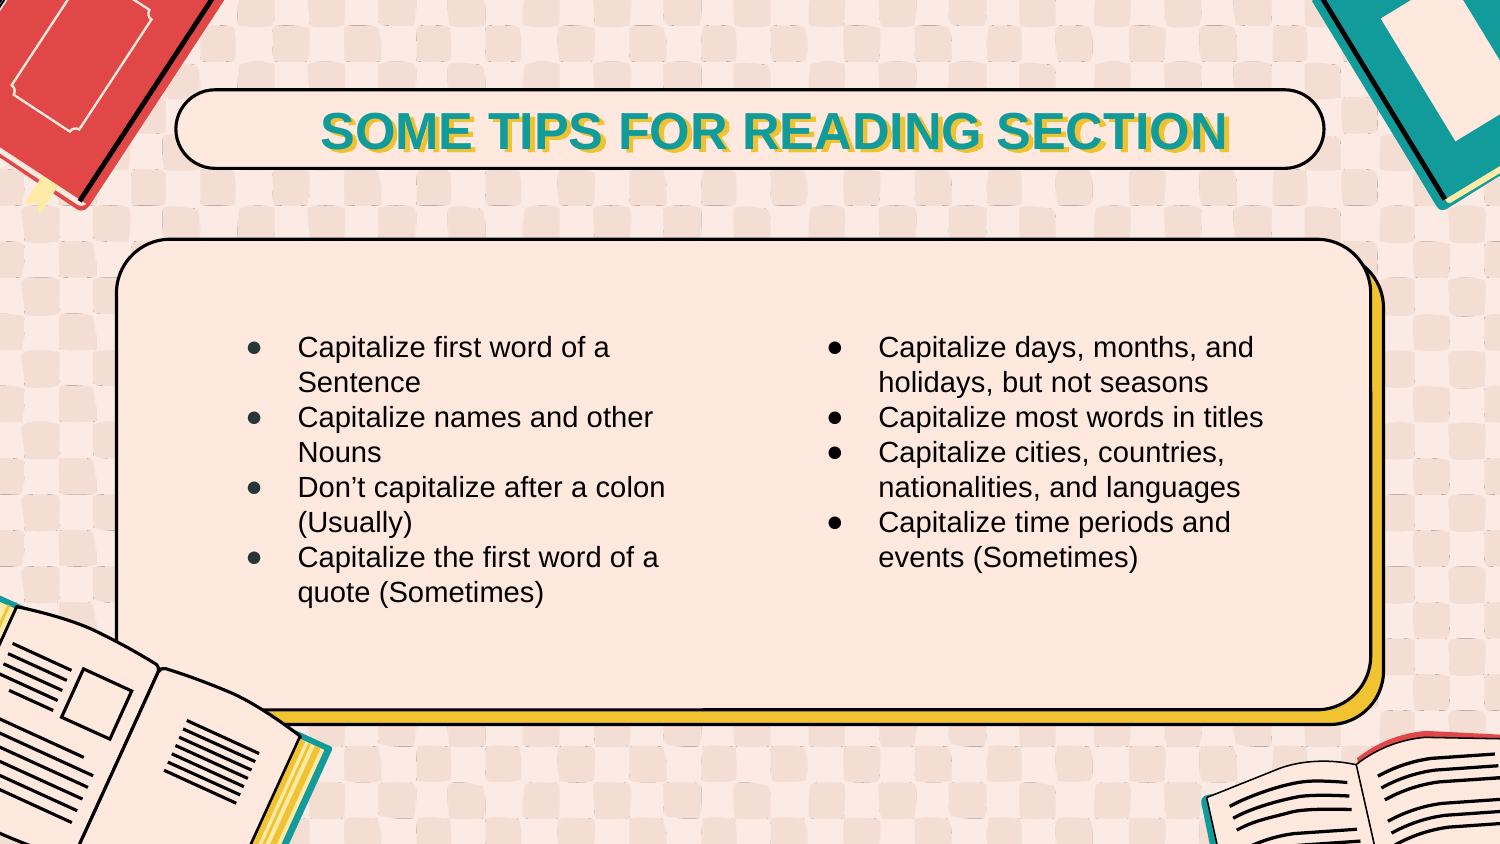

# SOME TIPS FOR READING SECTION

Capitalize first word of a Sentence
Capitalize names and other Nouns
Don’t capitalize after a colon (Usually)
Capitalize the first word of a quote (Sometimes)
Capitalize days, months, and holidays, but not seasons
Capitalize most words in titles
Capitalize cities, countries, nationalities, and languages
Capitalize time periods and events (Sometimes)